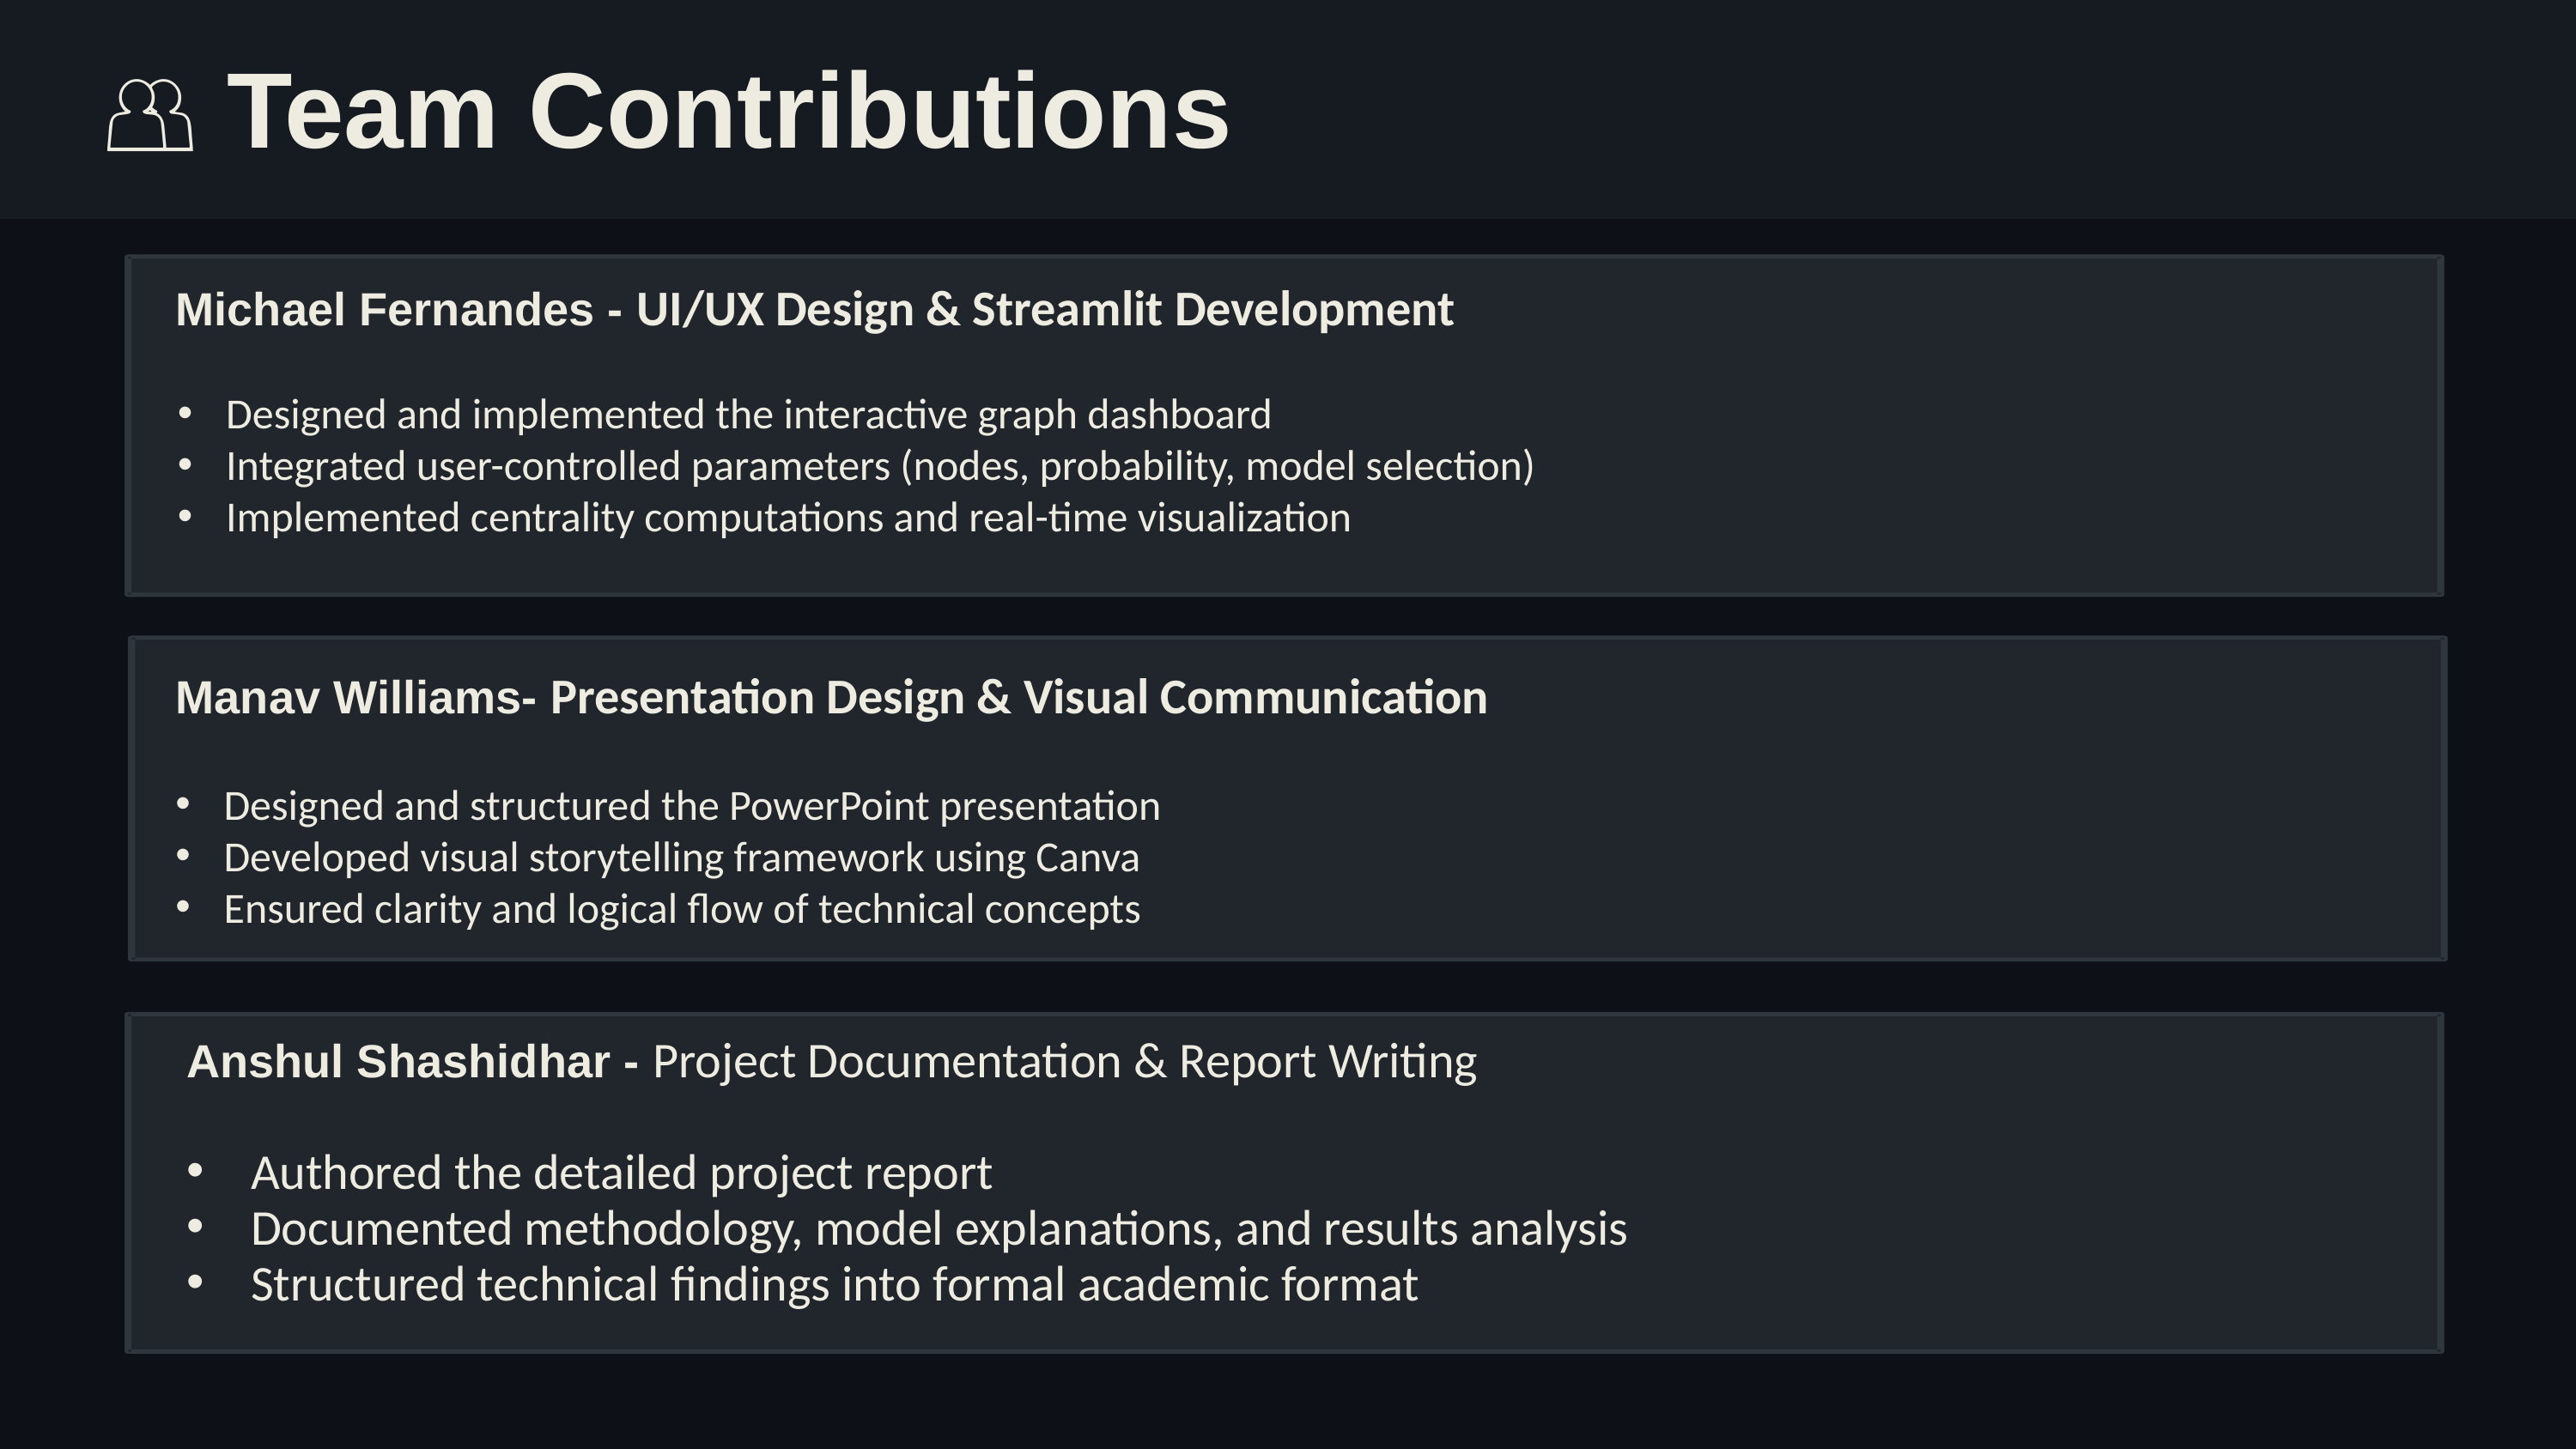

👥 Team Contributions

Michael Fernandes - UI/UX Design & Streamlit Development

Designed and implemented the interactive graph dashboard
Integrated user-controlled parameters (nodes, probability, model selection)
Implemented centrality computations and real-time visualization

Manav Williams- Presentation Design & Visual Communication

Designed and structured the PowerPoint presentation
Developed visual storytelling framework using Canva
Ensured clarity and logical flow of technical concepts

Anshul Shashidhar - Project Documentation & Report Writing

Authored the detailed project report
Documented methodology, model explanations, and results analysis
Structured technical findings into formal academic format